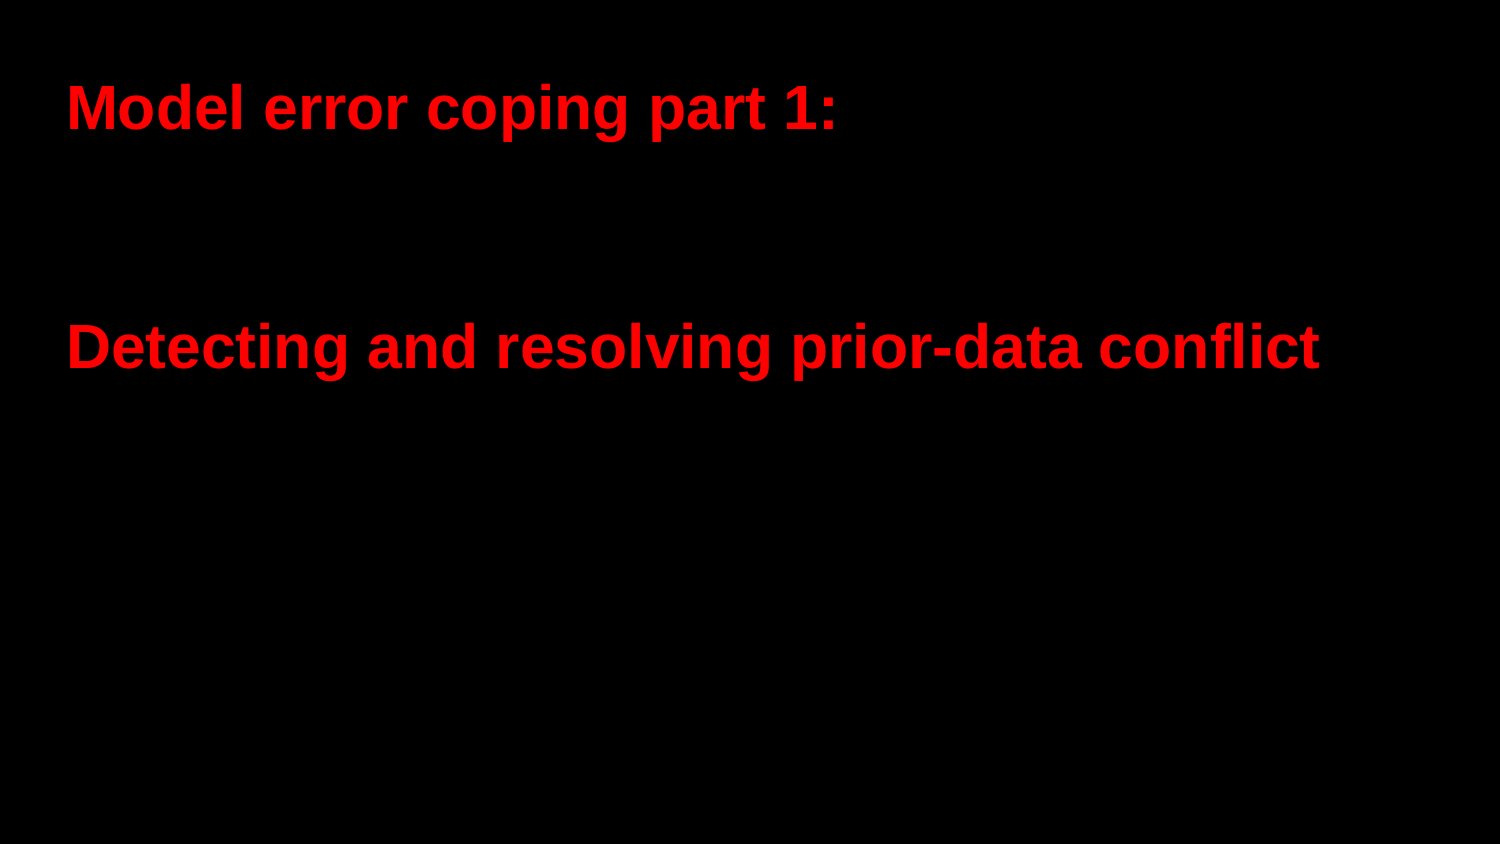

Model error coping part 1:

Detecting and resolving prior-data conflict